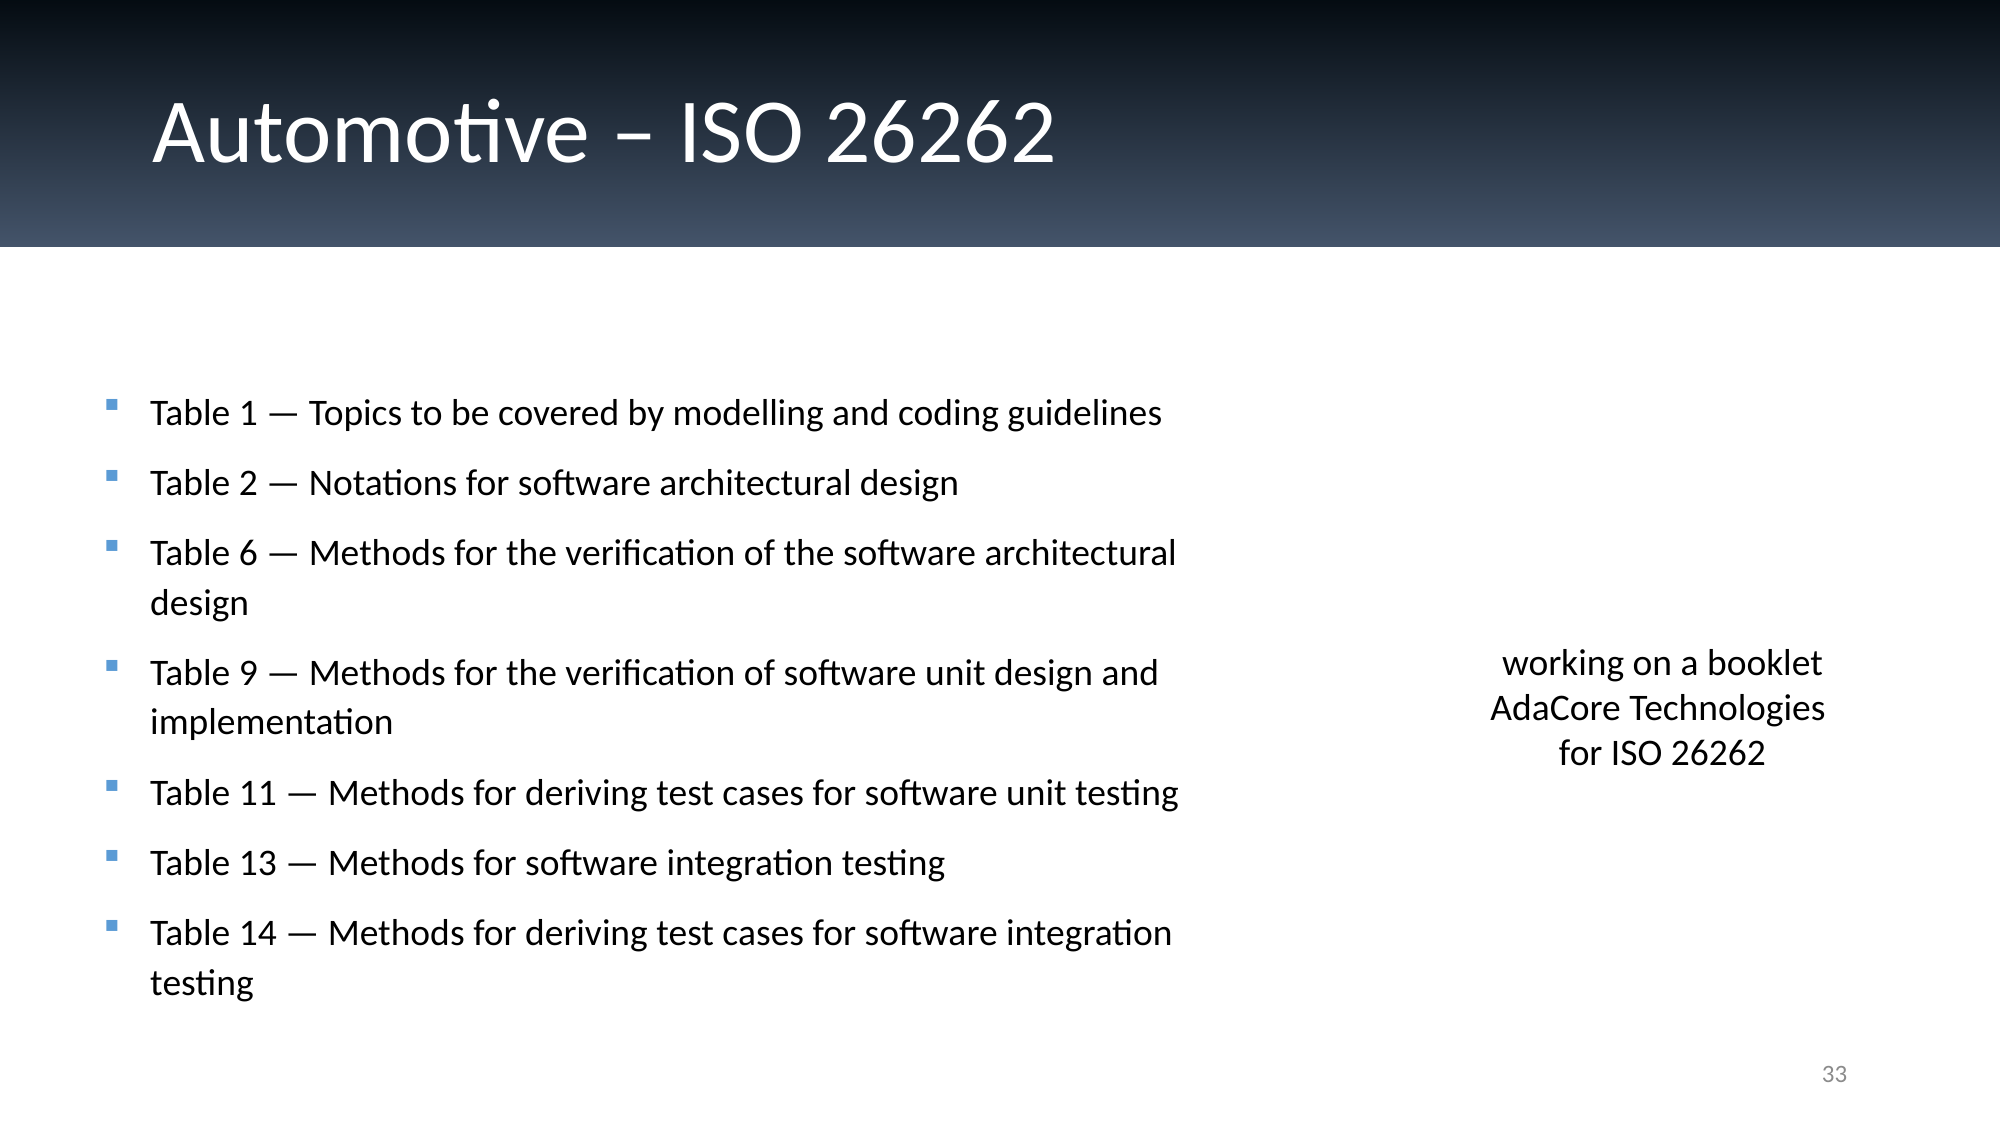

# Automotive – ISO 26262
Table 1 — Topics to be covered by modelling and coding guidelines
Table 2 — Notations for software architectural design
Table 6 — Methods for the verification of the software architectural design
Table 9 — Methods for the verification of software unit design and implementation
Table 11 — Methods for deriving test cases for software unit testing
Table 13 — Methods for software integration testing
Table 14 — Methods for deriving test cases for software integration testing

working on a booklet
AdaCore Technologies
for ISO 26262
33